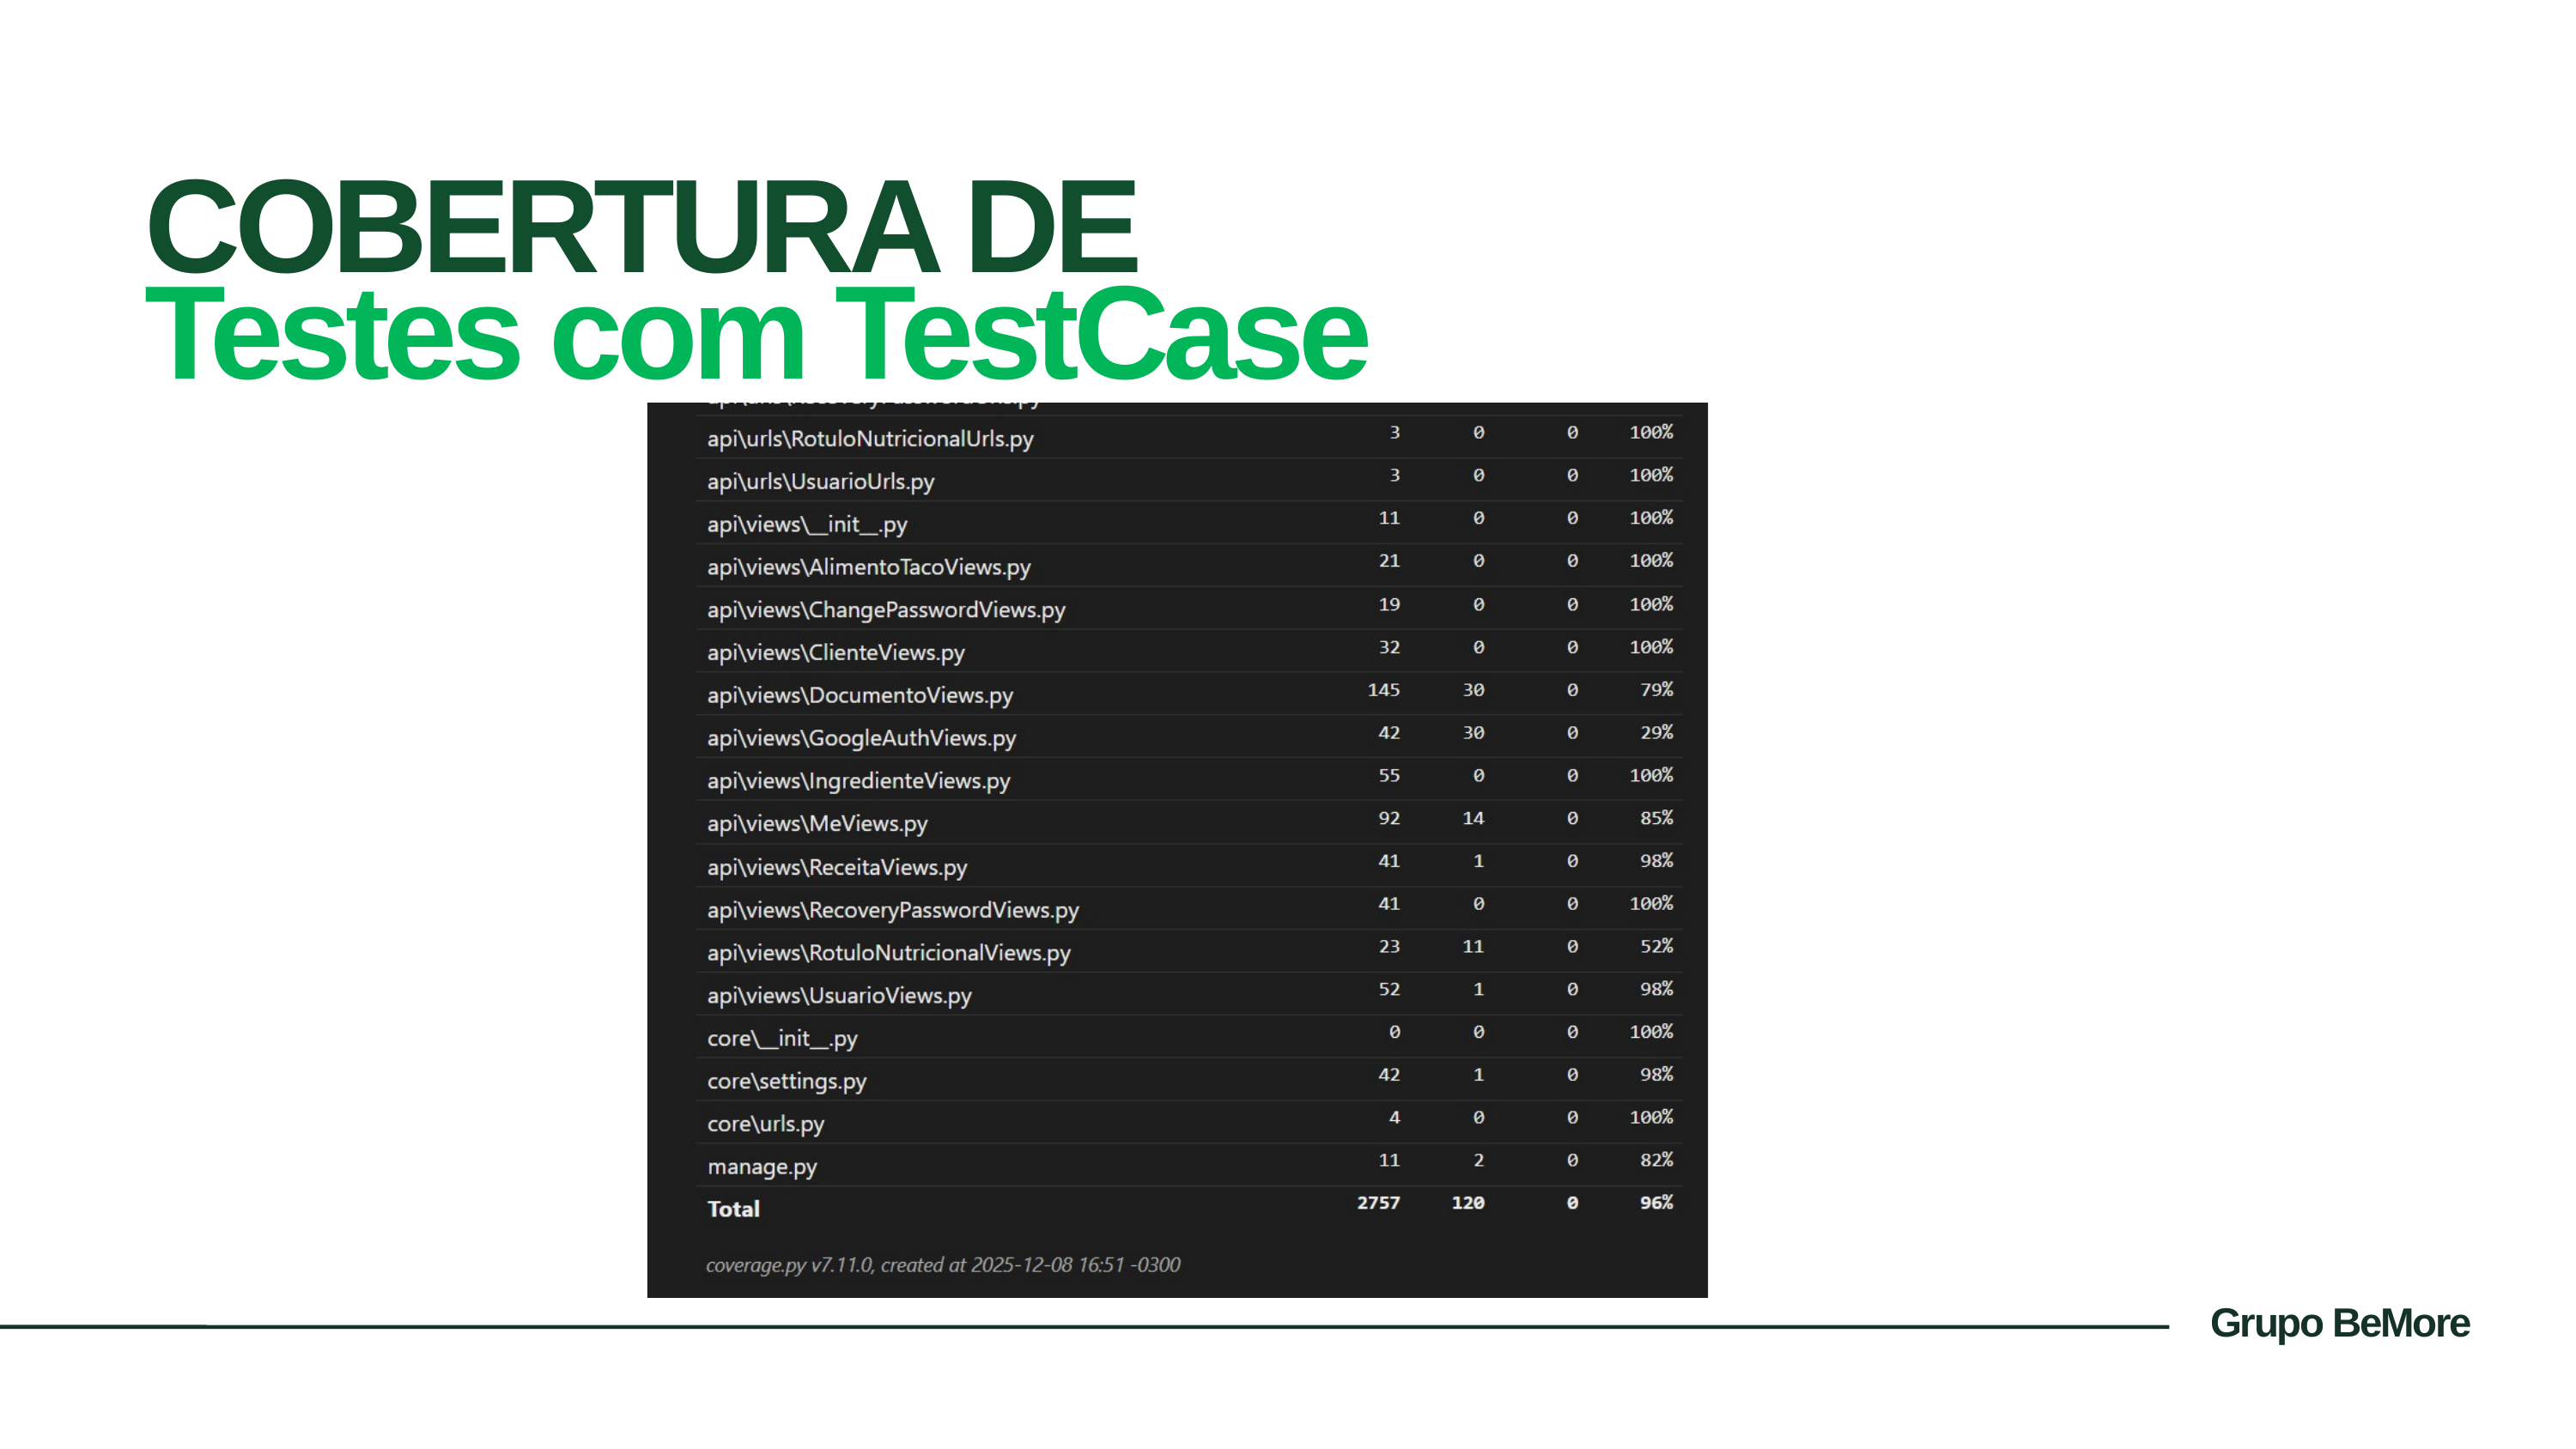

COBERTURA DE
Testes com TestCase

Grupo BeMore